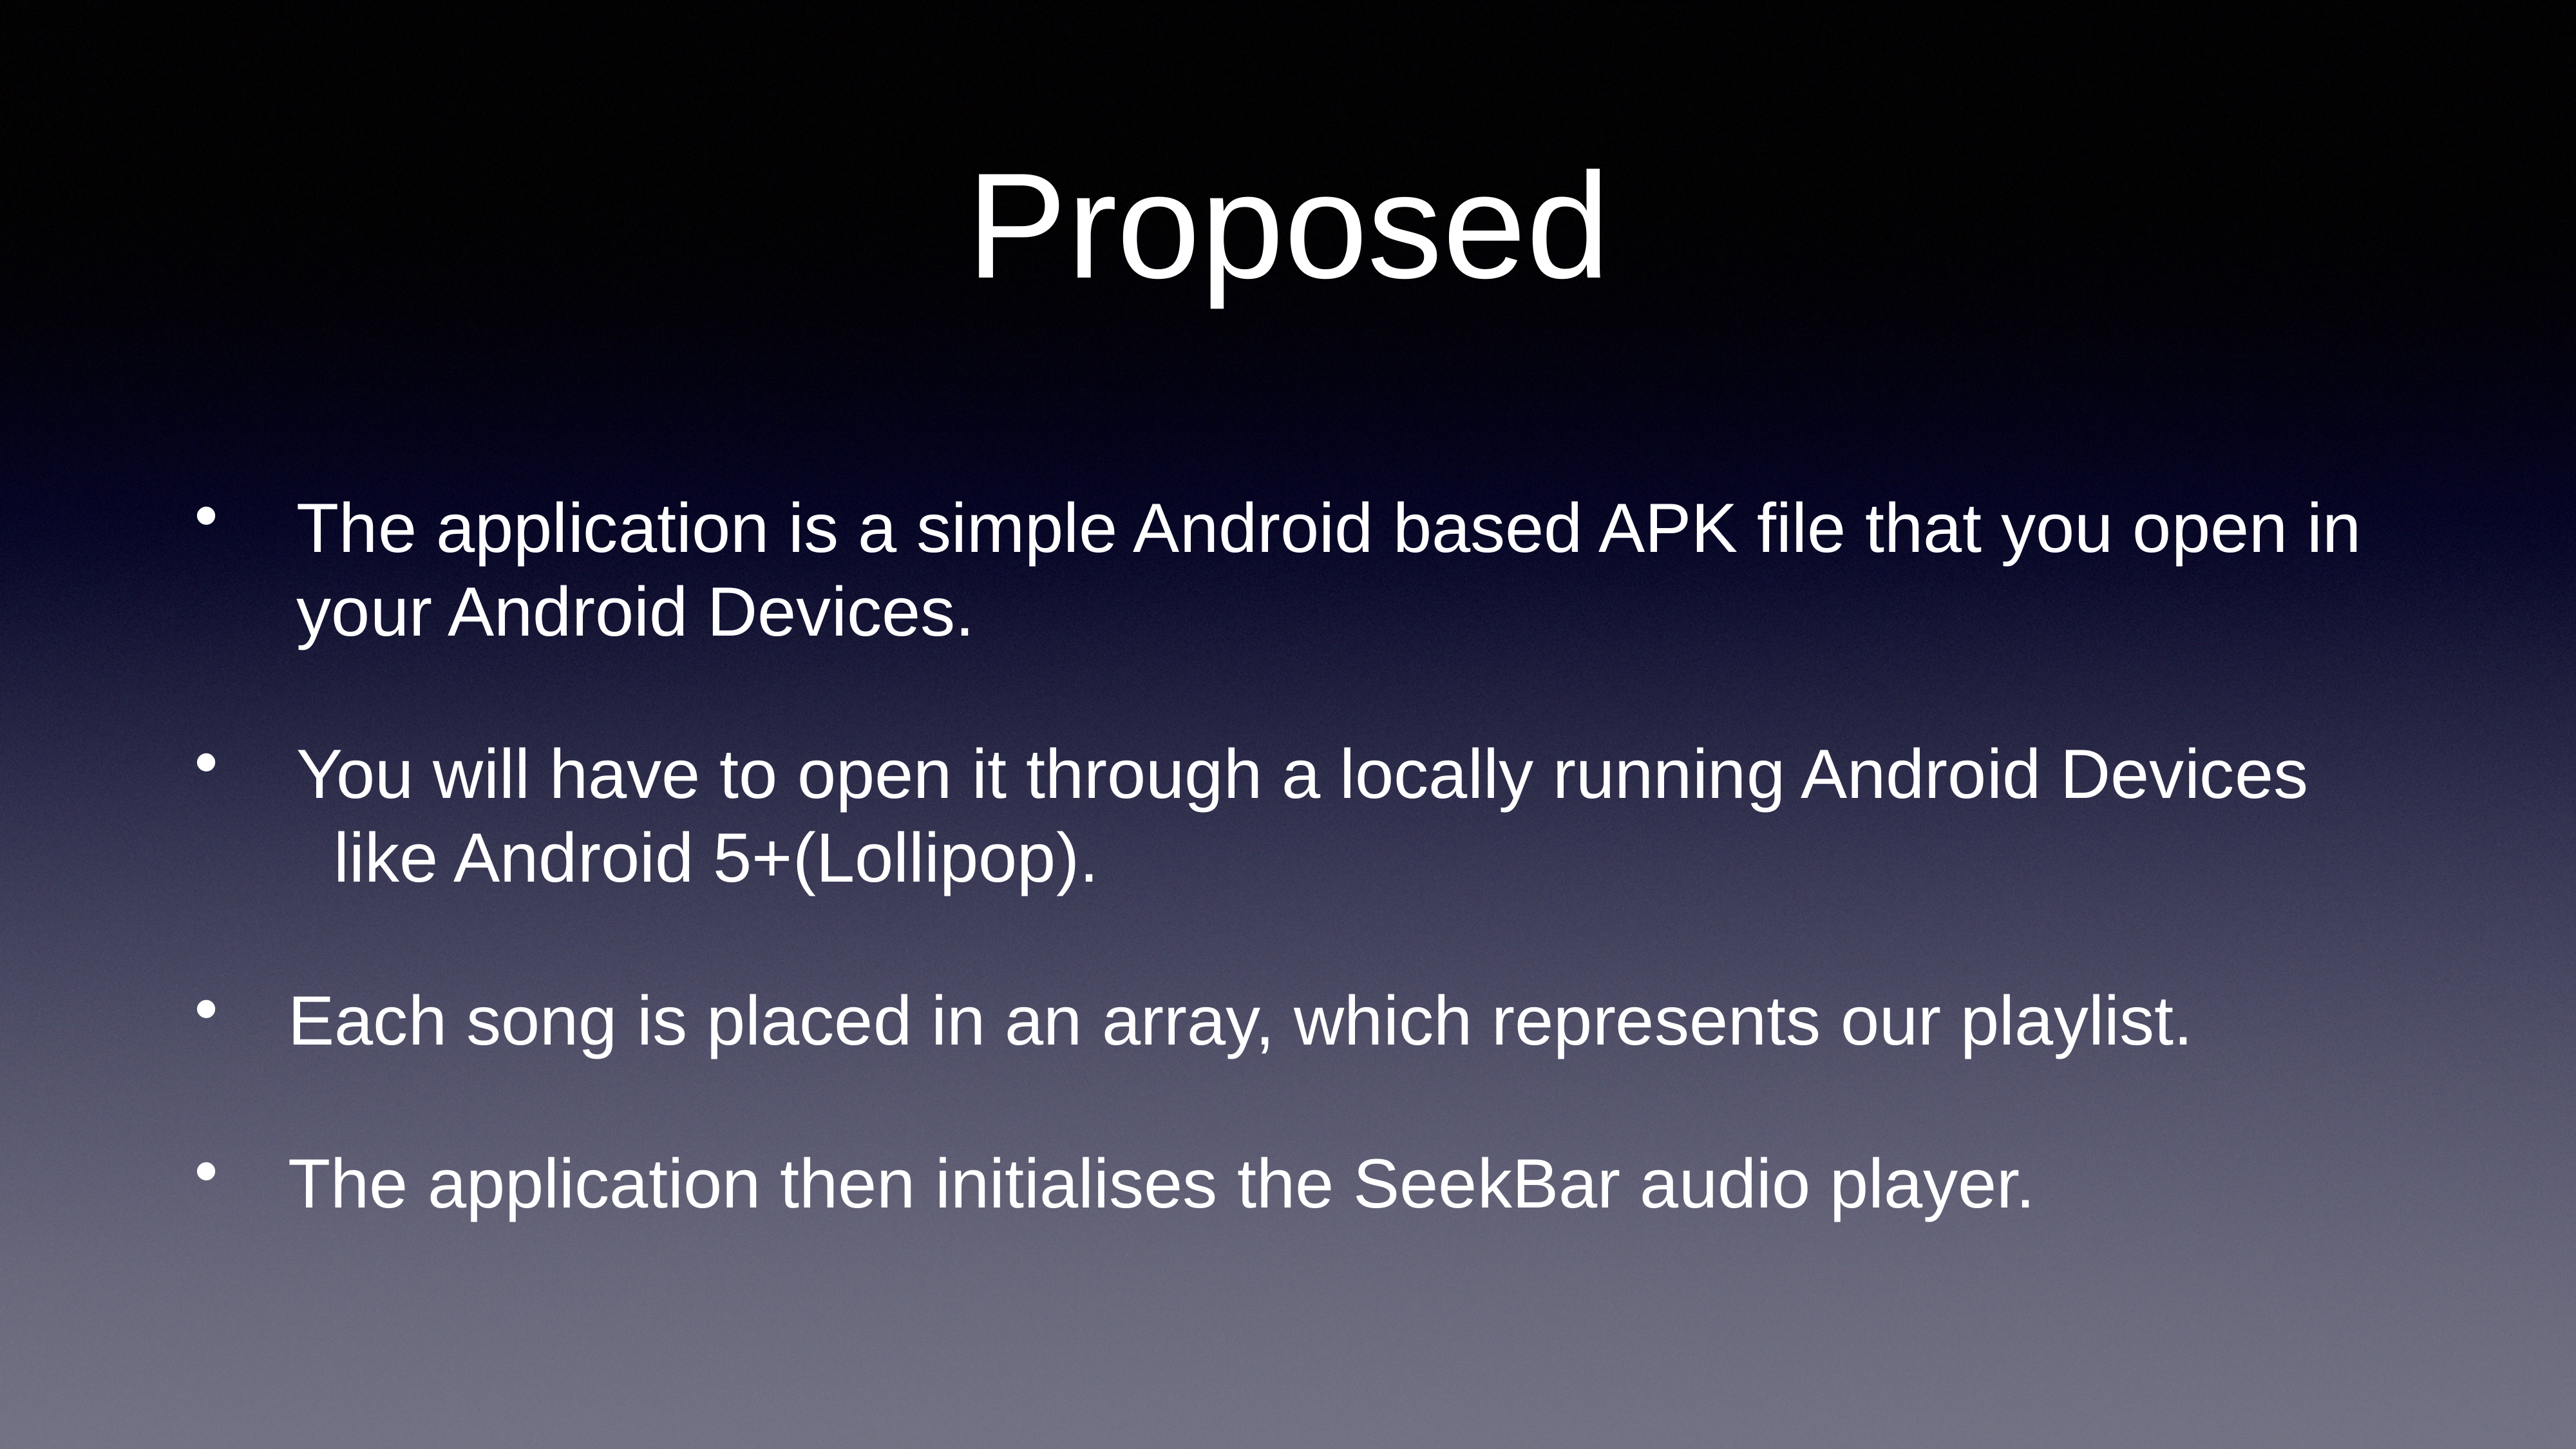

# Proposed
The application is a simple Android based APK file that you open in your Android Devices.
    You will have to open it through a locally running Android Devices     	 like Android 5+(Lollipop).
  Each song is placed in an array, which represents our playlist.
  The application then initialises the SeekBar audio player.